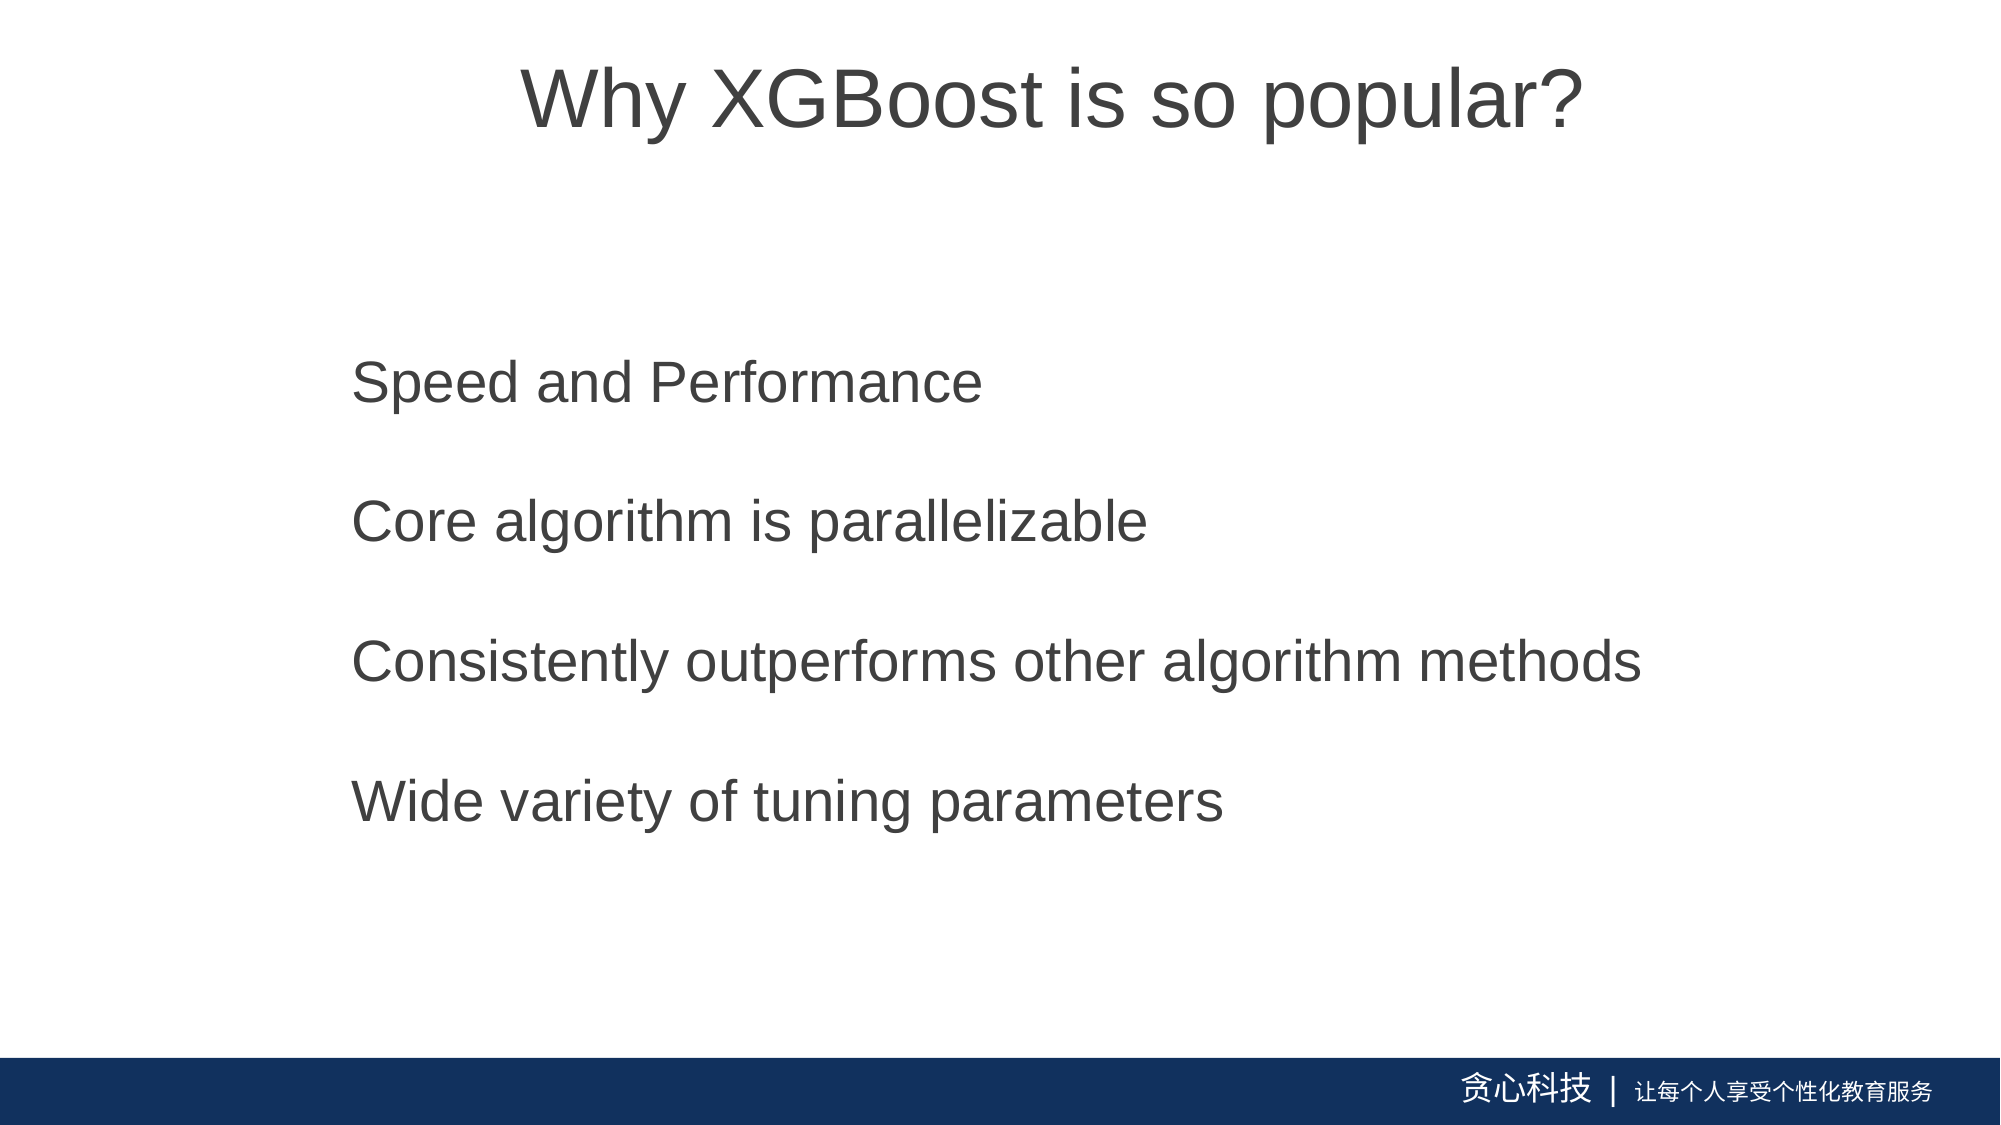

Why XGBoost is so popular?
Speed and Performance
Core algorithm is parallelizable
Consistently outperforms other algorithm methods
Wide variety of tuning parameters